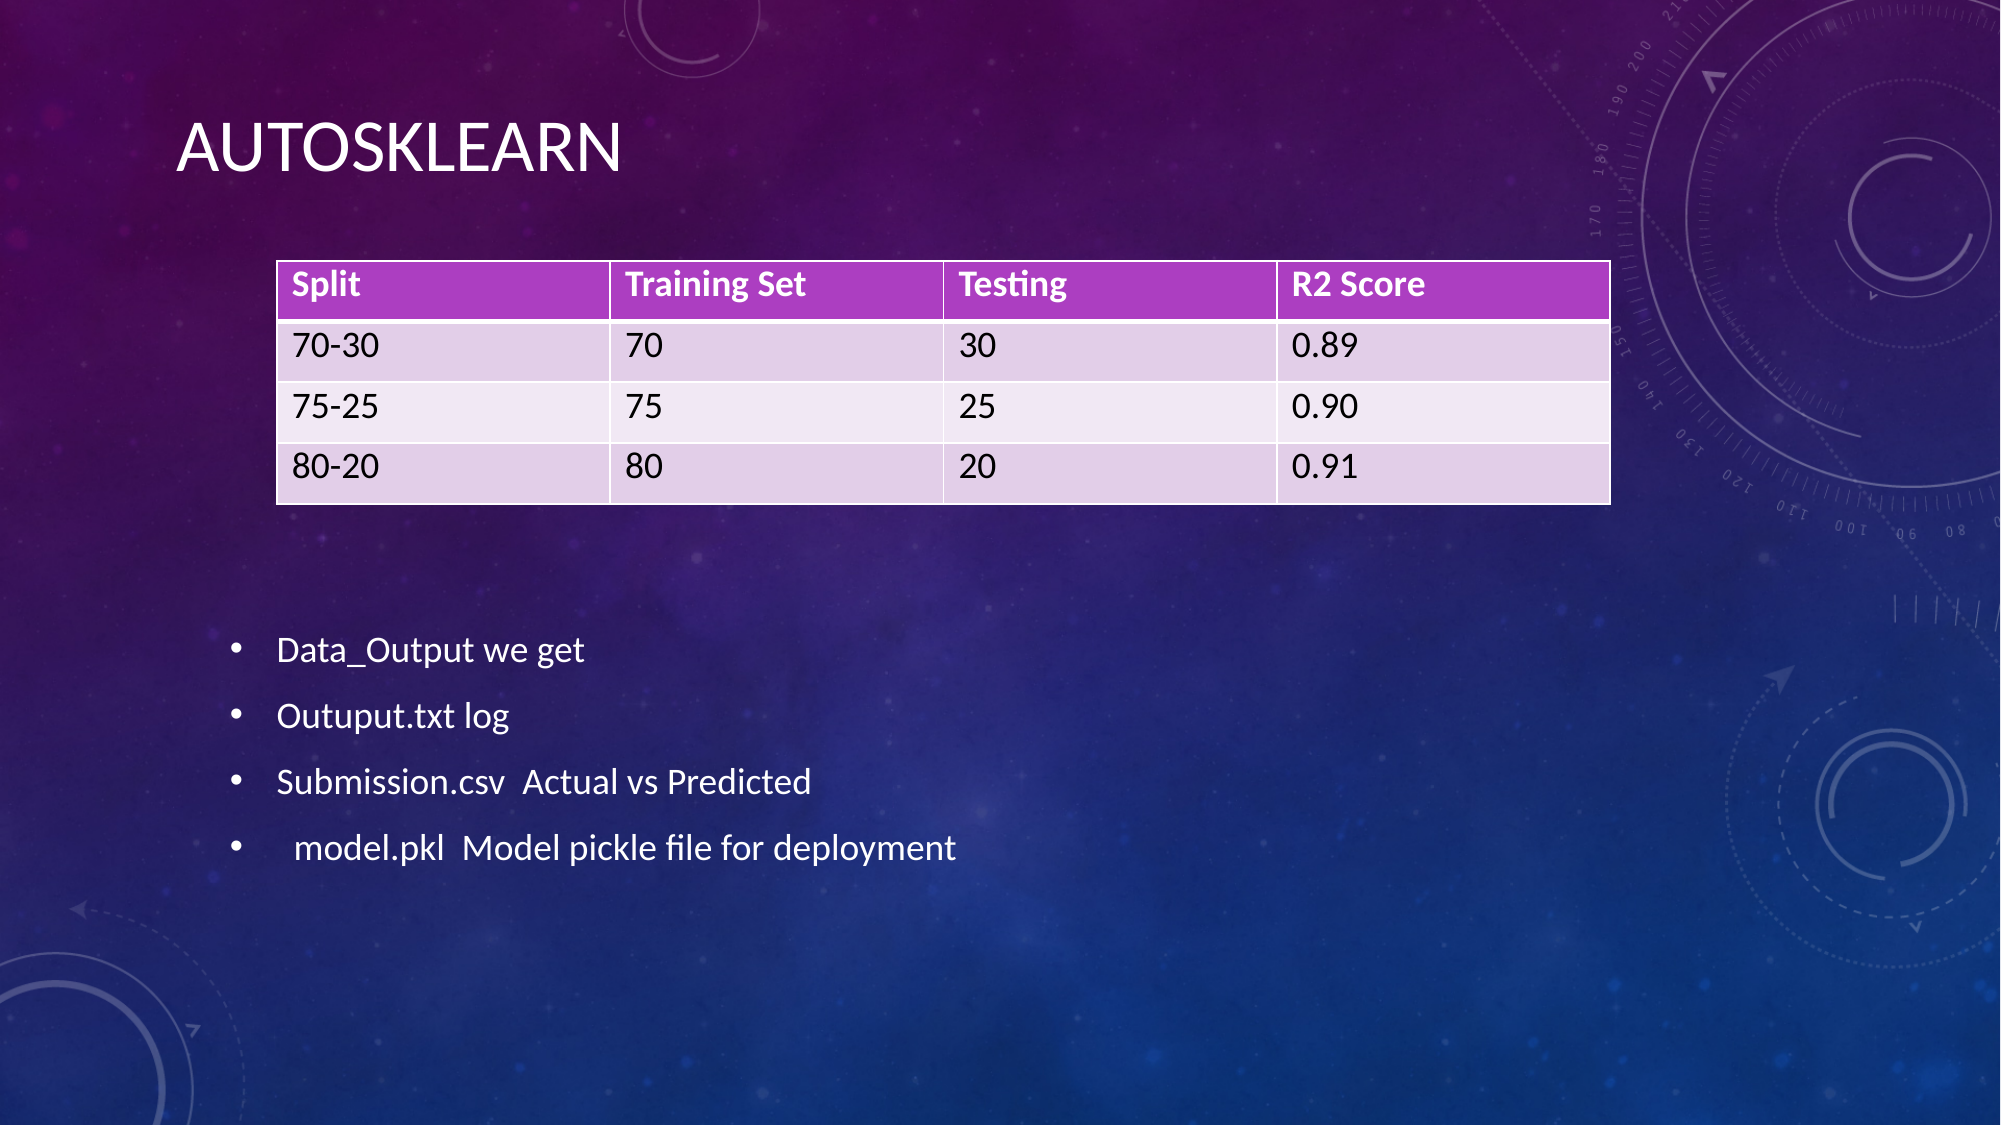

# Autosklearn
| Split | Training Set | Testing | R2 Score |
| --- | --- | --- | --- |
| 70-30 | 70 | 30 | 0.89 |
| 75-25 | 75 | 25 | 0.90 |
| 80-20 | 80 | 20 | 0.91 |
Data_Output we get
Outuput.txt log
Submission.csv  Actual vs Predicted
  model.pkl  Model pickle file for deployment